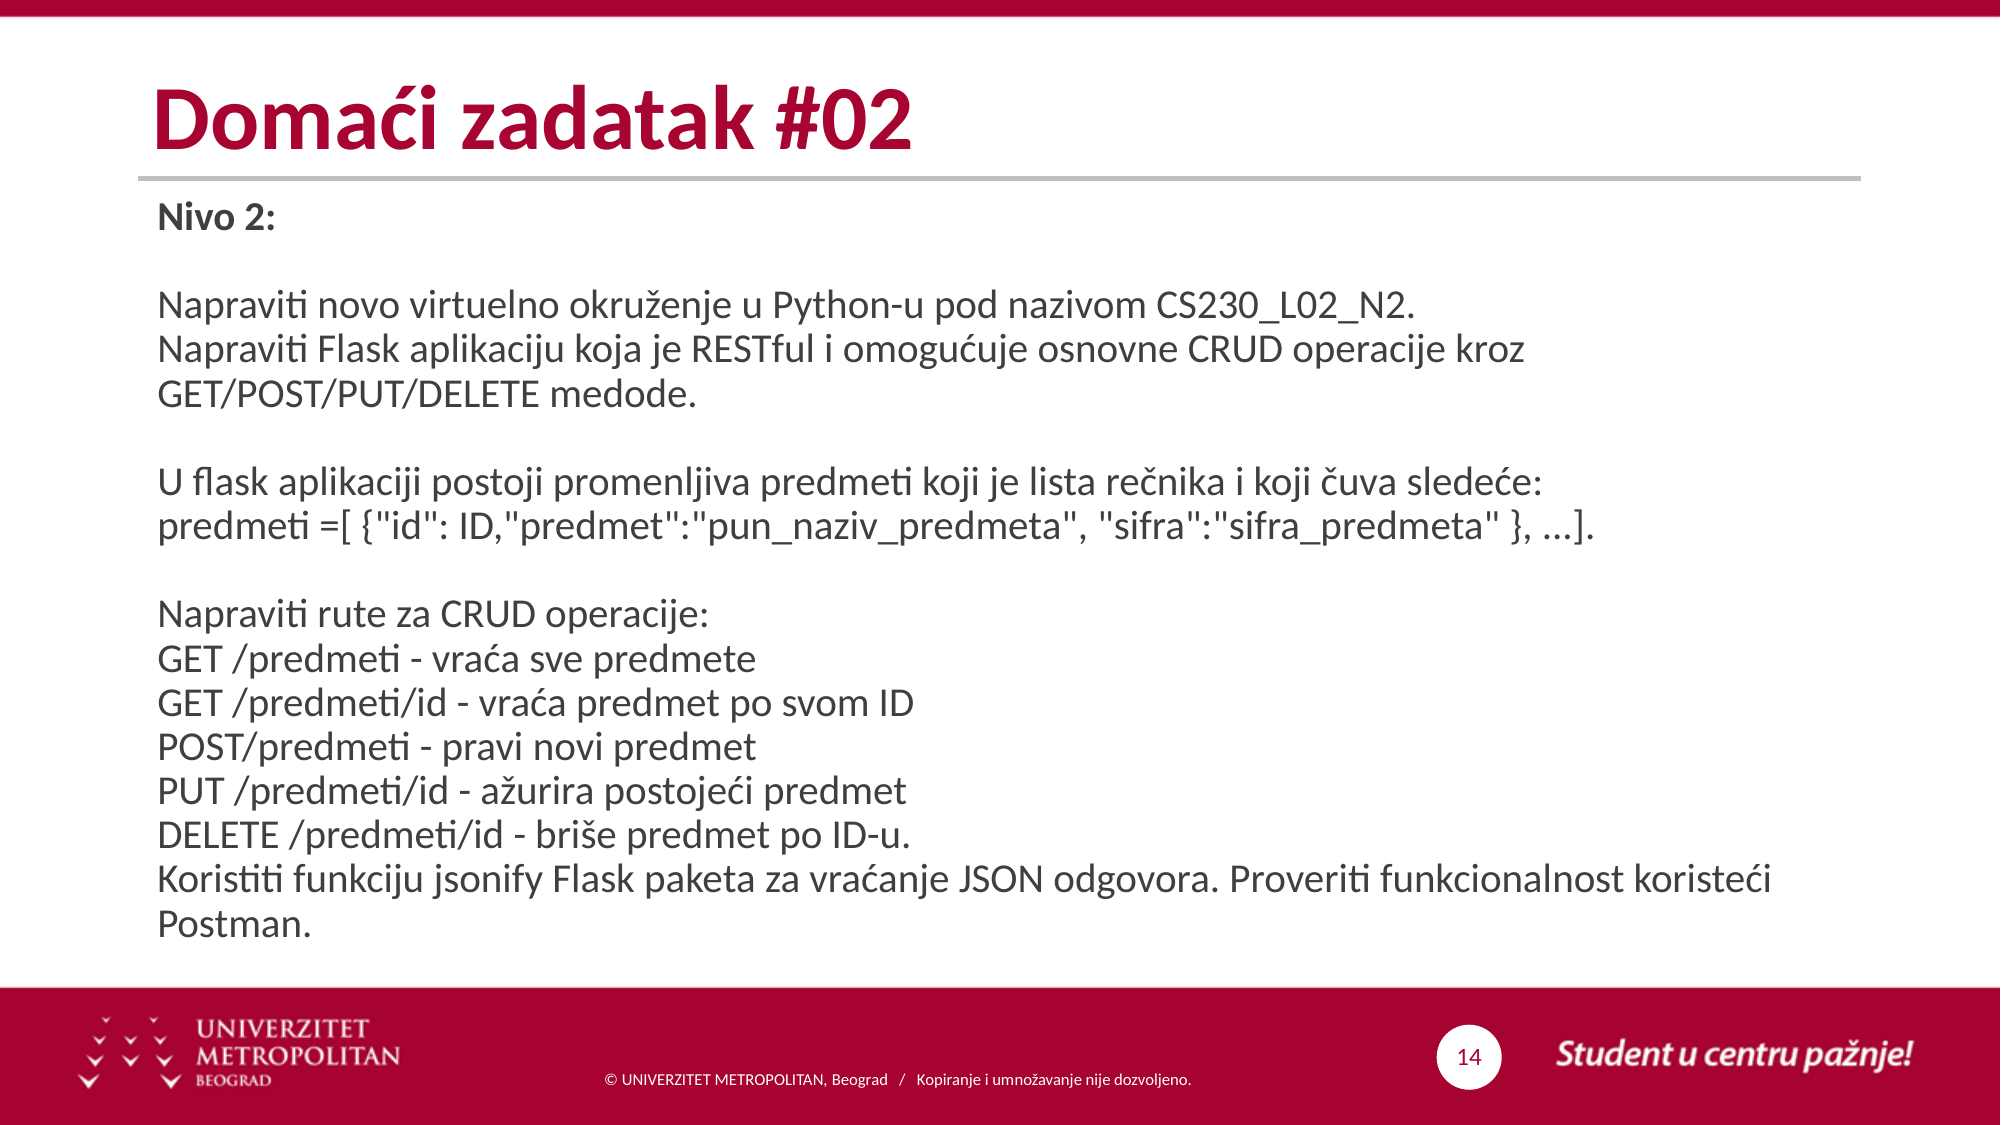

# Domaći zadatak #02
Nivo 2:

Napraviti novo virtuelno okruženje u Python-u pod nazivom CS230_L02_N2.
Napraviti Flask aplikaciju koja je RESTful i omogućuje osnovne CRUD operacije kroz GET/POST/PUT/DELETE medode.

U flask aplikaciji postoji promenljiva predmeti koji je lista rečnika i koji čuva sledeće:
predmeti =[ {"id": ID,"predmet":"pun_naziv_predmeta", "sifra":"sifra_predmeta" }, ...].

Napraviti rute za CRUD operacije:
GET /predmeti - vraća sve predmete
GET /predmeti/id - vraća predmet po svom ID
POST/predmeti - pravi novi predmet
PUT /predmeti/id - ažurira postojeći predmet
DELETE /predmeti/id - briše predmet po ID-u.
Koristiti funkciju jsonify Flask paketa za vraćanje JSON odgovora. Proveriti funkcionalnost koristeći Postman.